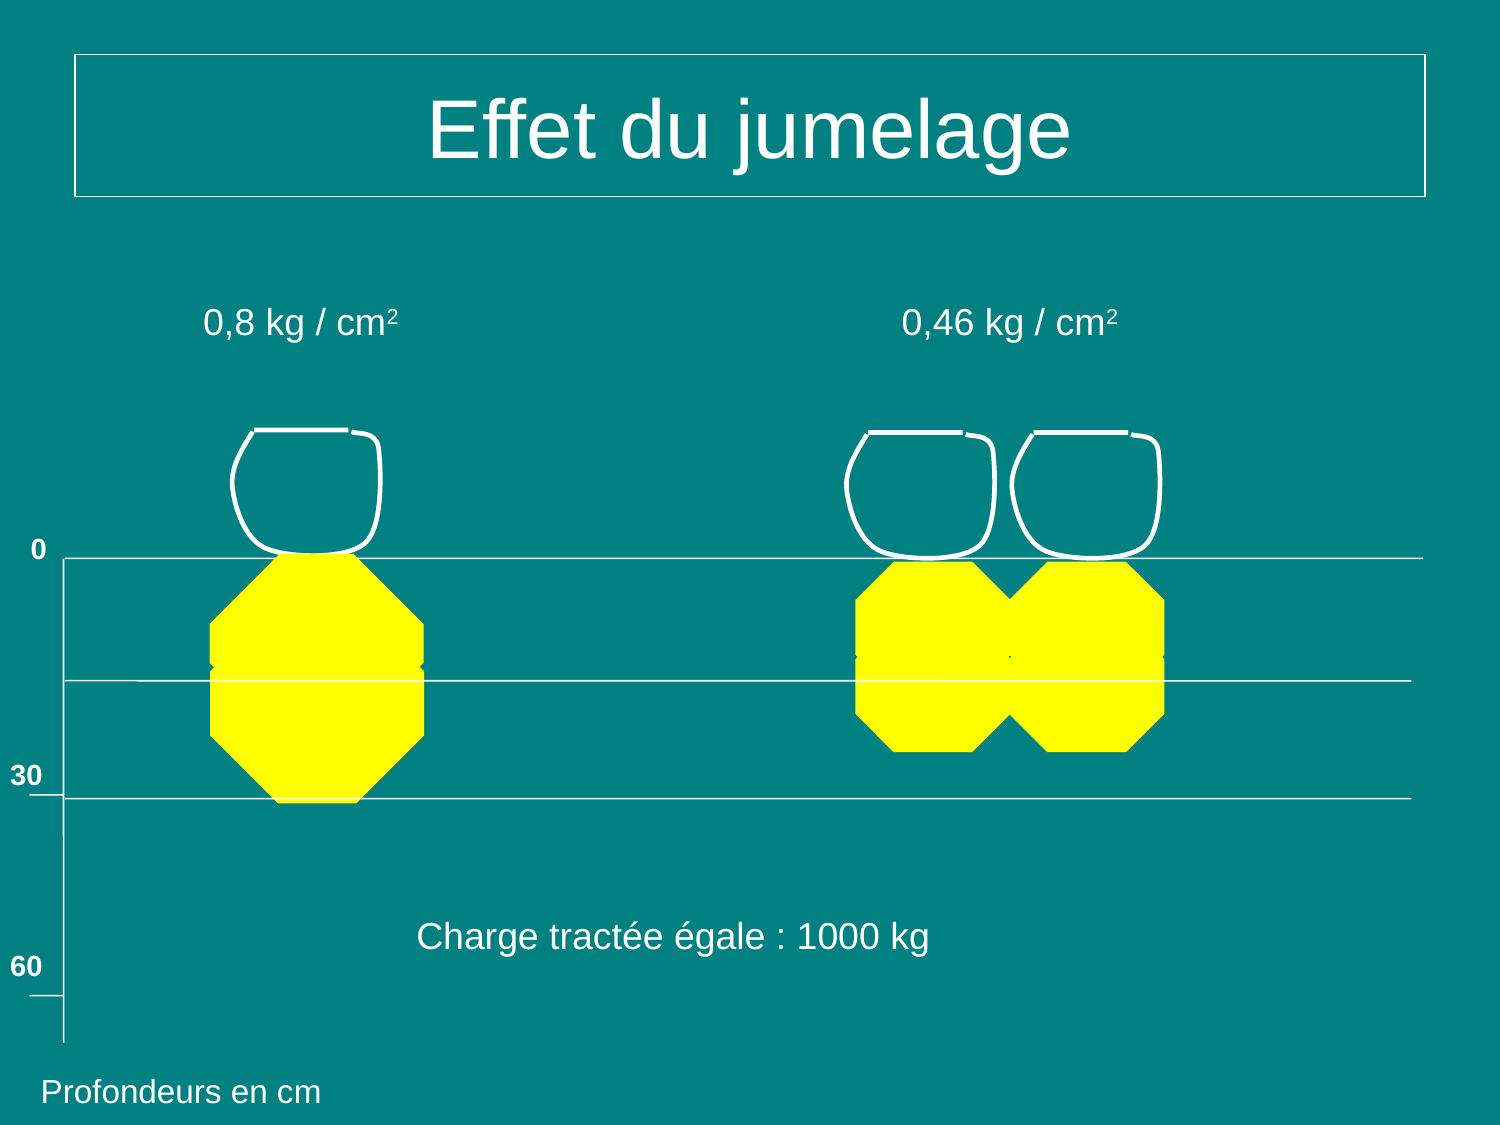

# Effet du jumelage
0,8 kg / cm2
0,46 kg / cm2

   0

30

60

Charge tractée égale : 1000 kg

Profondeurs en cm